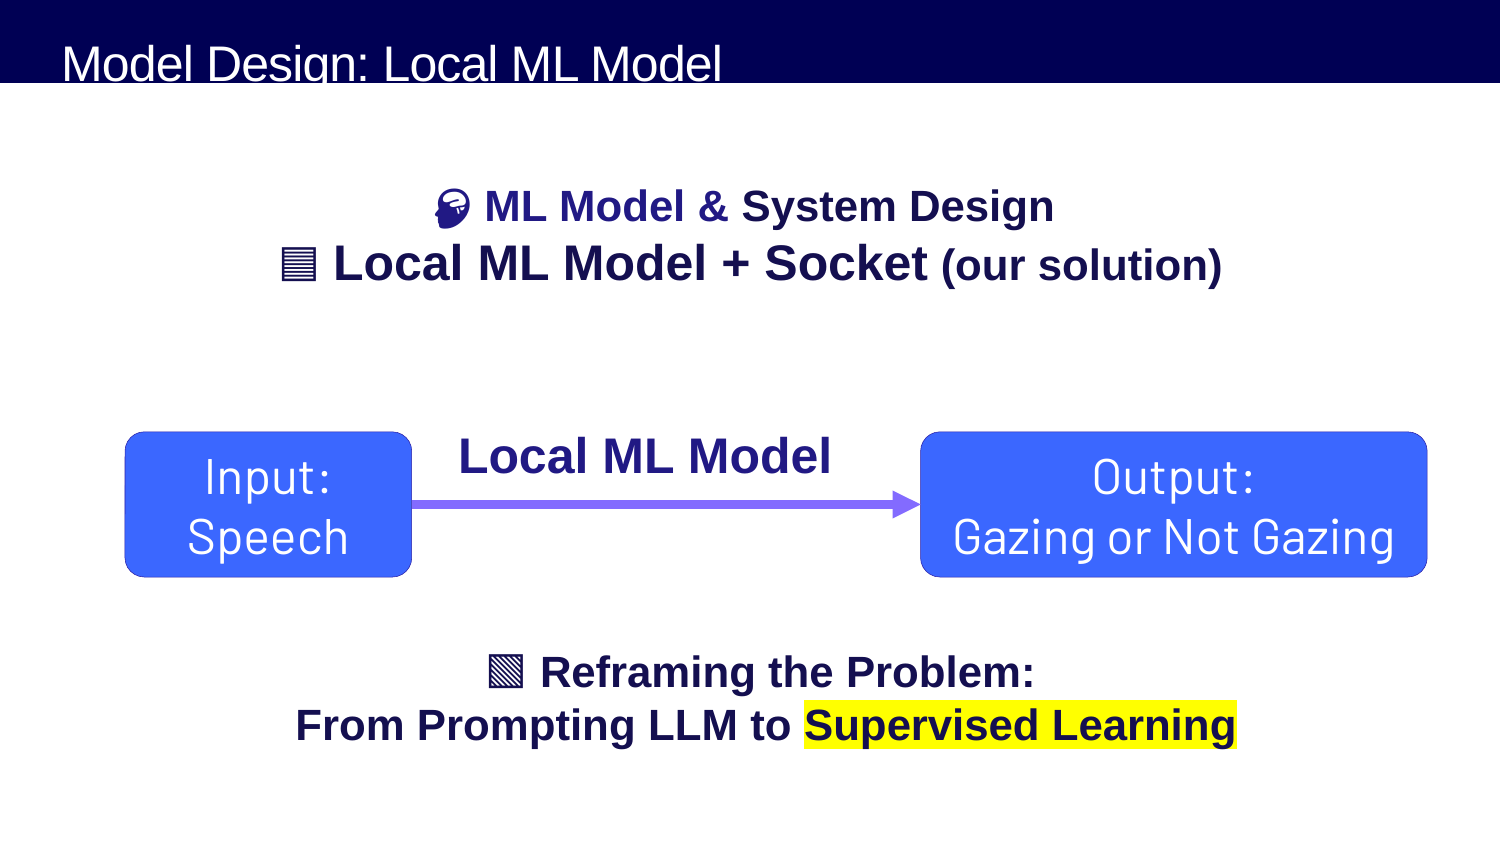

# Model Design: Local ML Model
🧠 ML Model & System Design
🟦 Local ML Model + Socket (our solution)
Local ML Model
Input:
Speech
Output:
Gazing or Not Gazing
🟩 Reframing the Problem:
From Prompting LLM to Supervised Learning